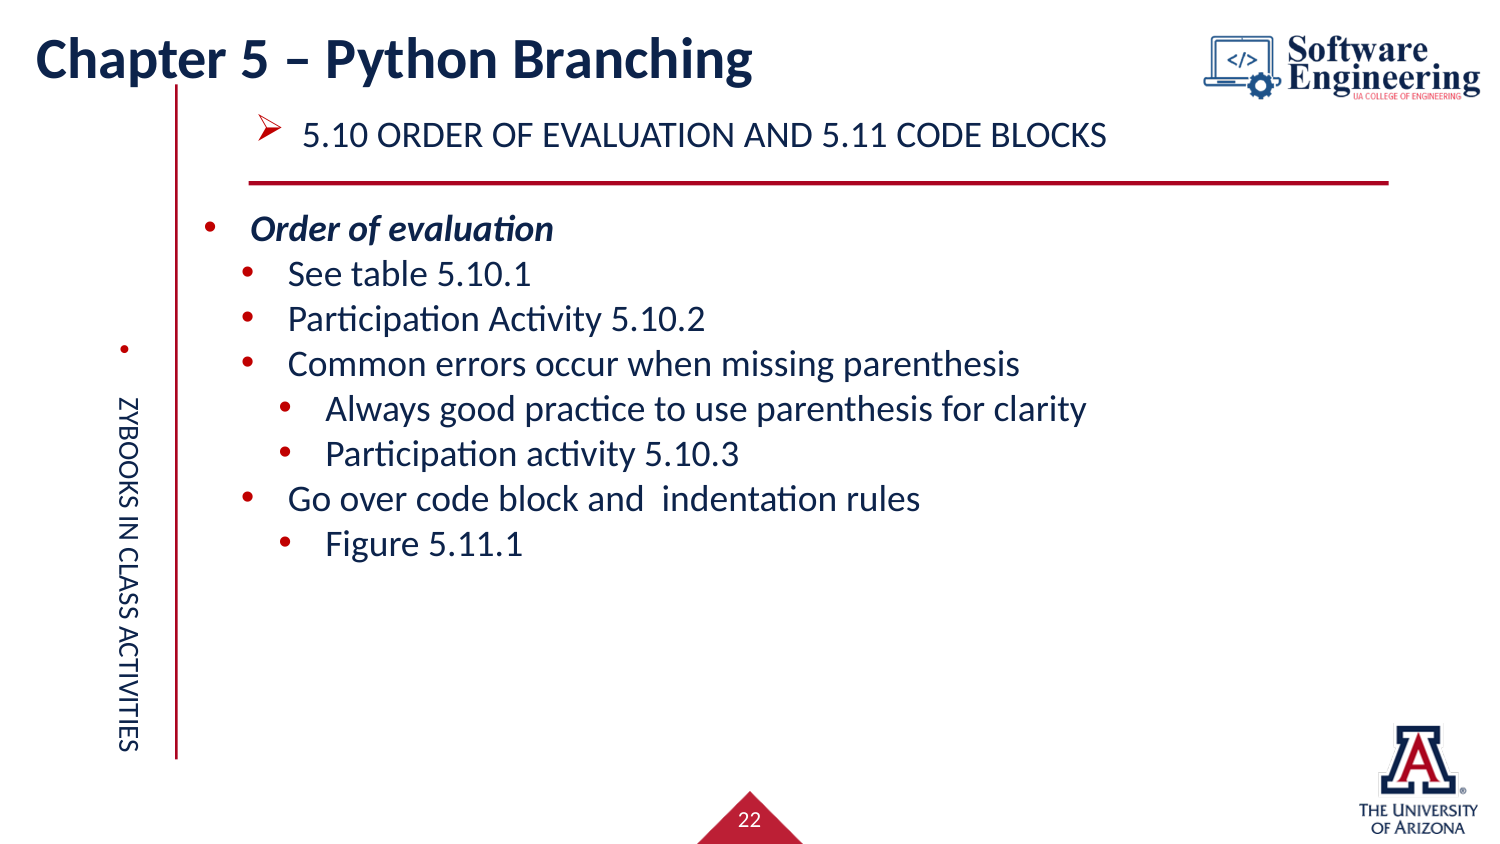

# Chapter 5 – Python Branching
5.10 Order of evaluation and 5.11 Code Blocks
Order of evaluation
See table 5.10.1
Participation Activity 5.10.2
Common errors occur when missing parenthesis
Always good practice to use parenthesis for clarity
Participation activity 5.10.3
Go over code block and  indentation rules
Figure 5.11.1
Zybooks in class activities